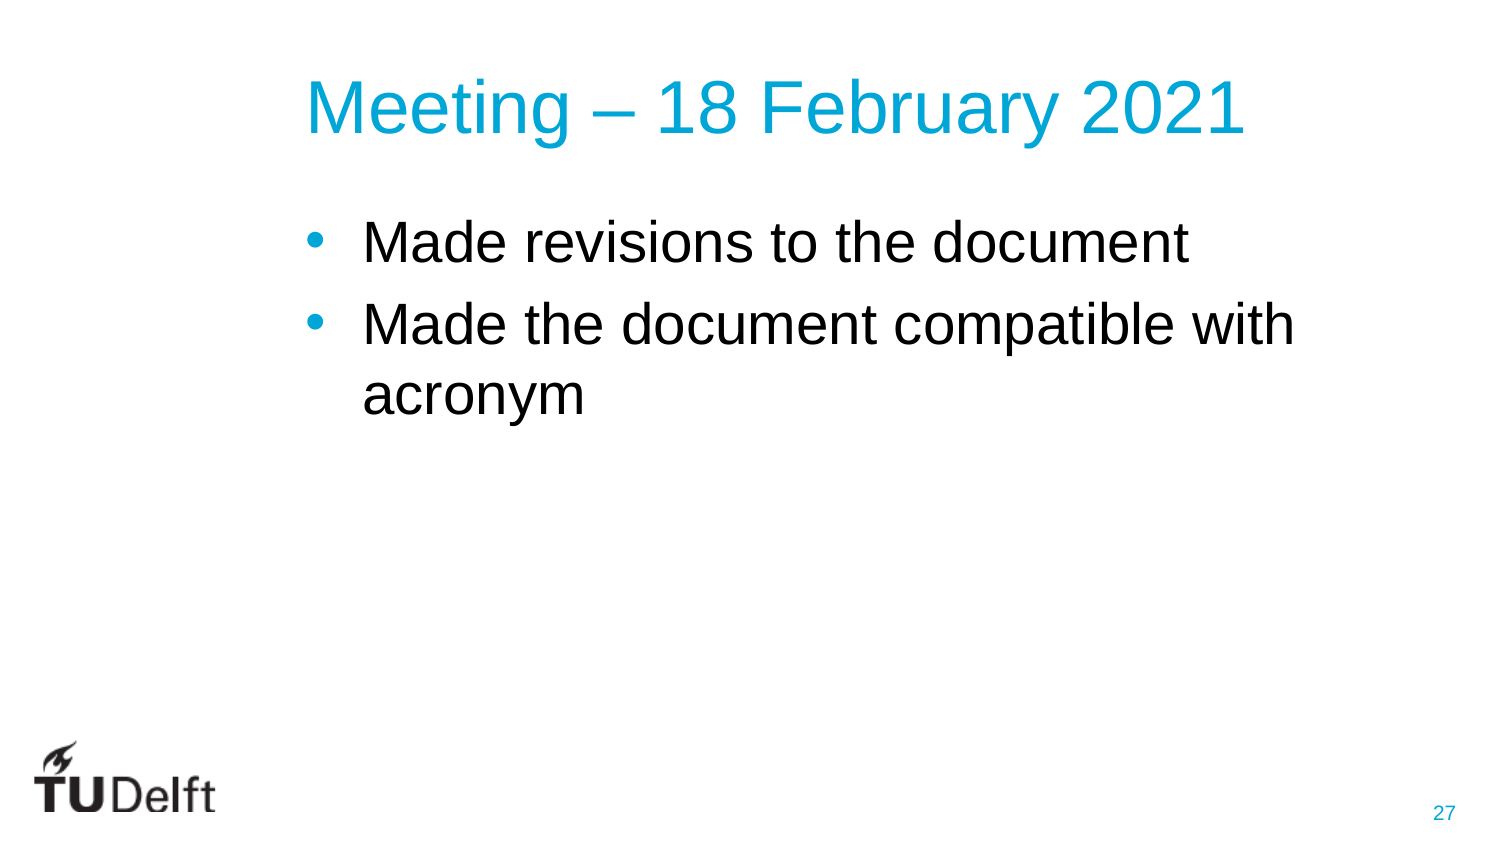

# Meeting – 18 February 2021
Made revisions to the document
Made the document compatible with acronym